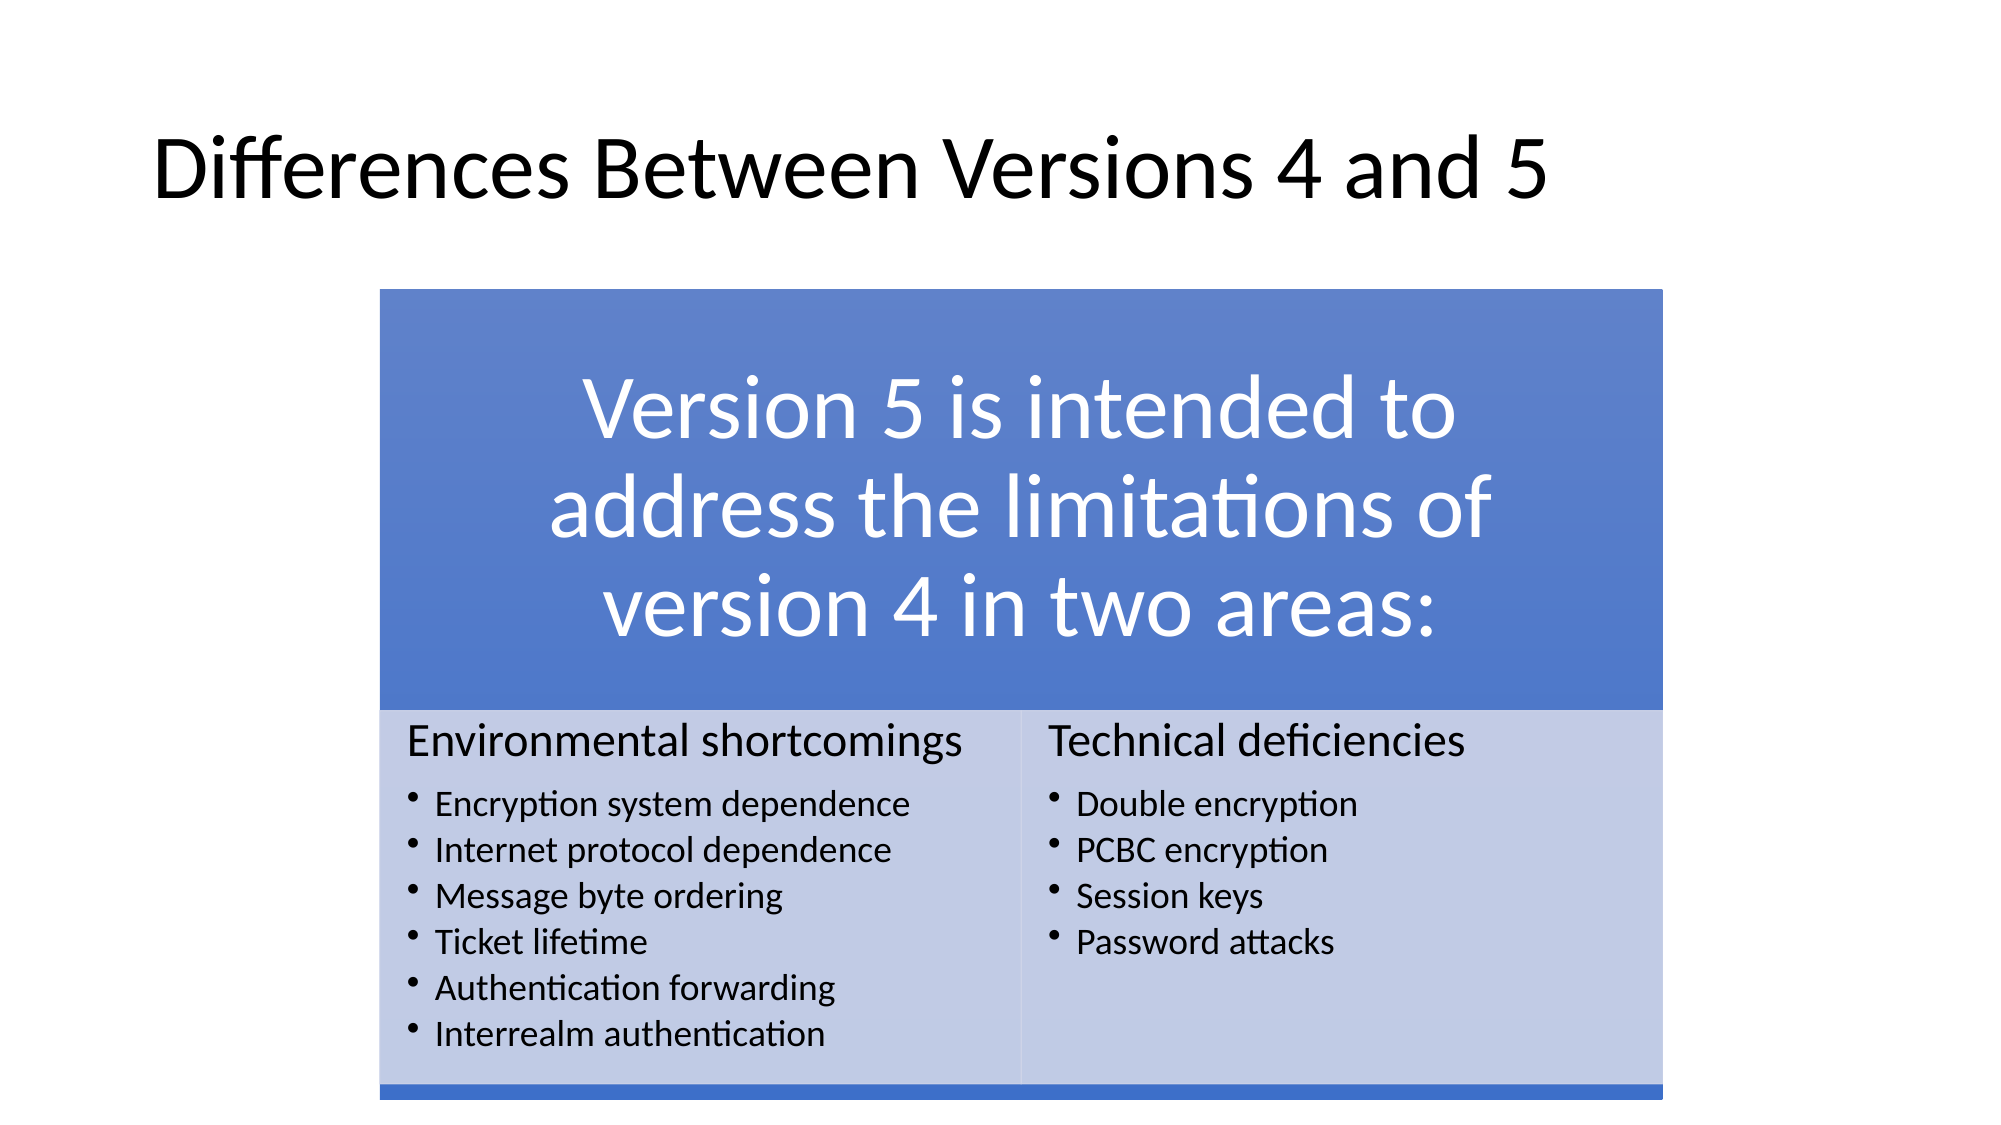

# Differences Between Versions 4 and 5
Version 5 is intended to address the limitations of version 4 in two areas:
Environmental shortcomings
Encryption system dependence
Internet protocol dependence
Message byte ordering
Ticket lifetime
Authentication forwarding
Interrealm authentication
Technical deficiencies
Double encryption
PCBC encryption
Session keys
Password attacks